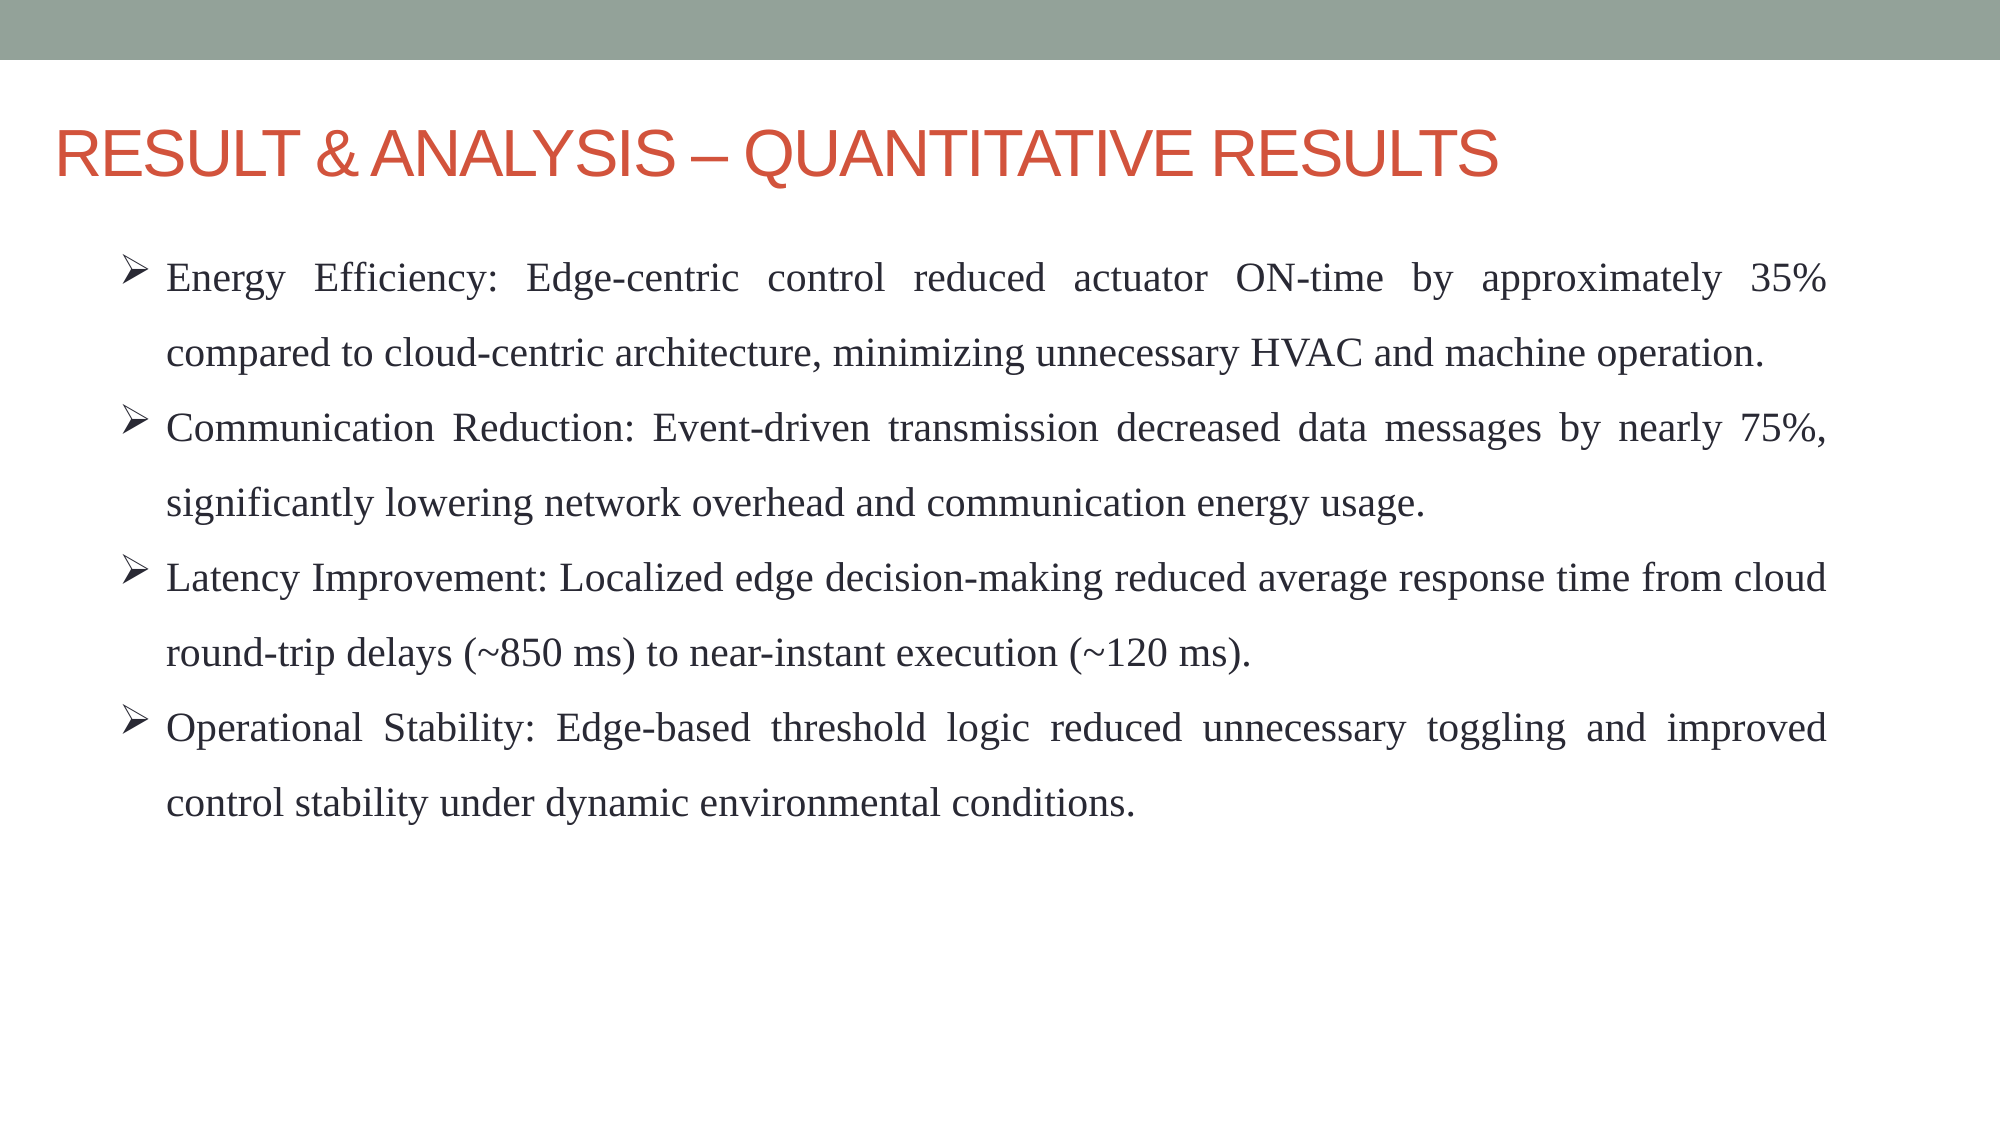

# RESULT & ANALYSIS – QUANTITATIVE RESULTS
Energy Efficiency: Edge-centric control reduced actuator ON-time by approximately 35% compared to cloud-centric architecture, minimizing unnecessary HVAC and machine operation.
Communication Reduction: Event-driven transmission decreased data messages by nearly 75%, significantly lowering network overhead and communication energy usage.
Latency Improvement: Localized edge decision-making reduced average response time from cloud round-trip delays (~850 ms) to near-instant execution (~120 ms).
Operational Stability: Edge-based threshold logic reduced unnecessary toggling and improved control stability under dynamic environmental conditions.